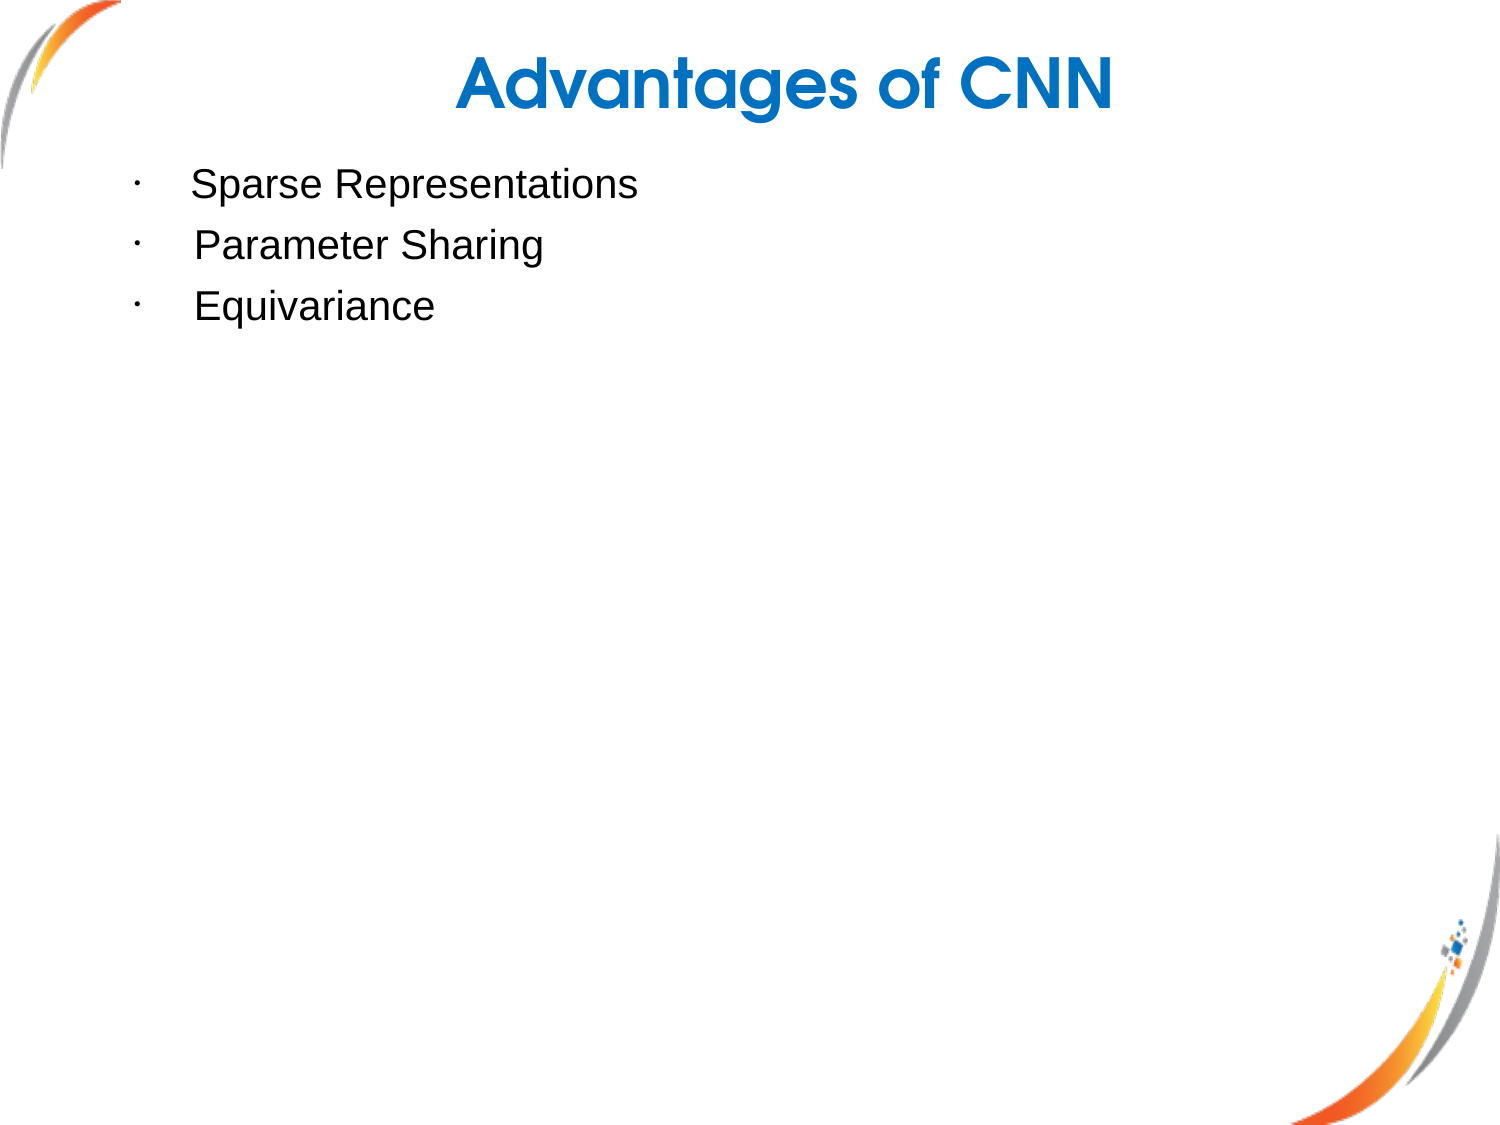

Advantages of CNN
# Sparse Representations
 Parameter Sharing
 Equivariance